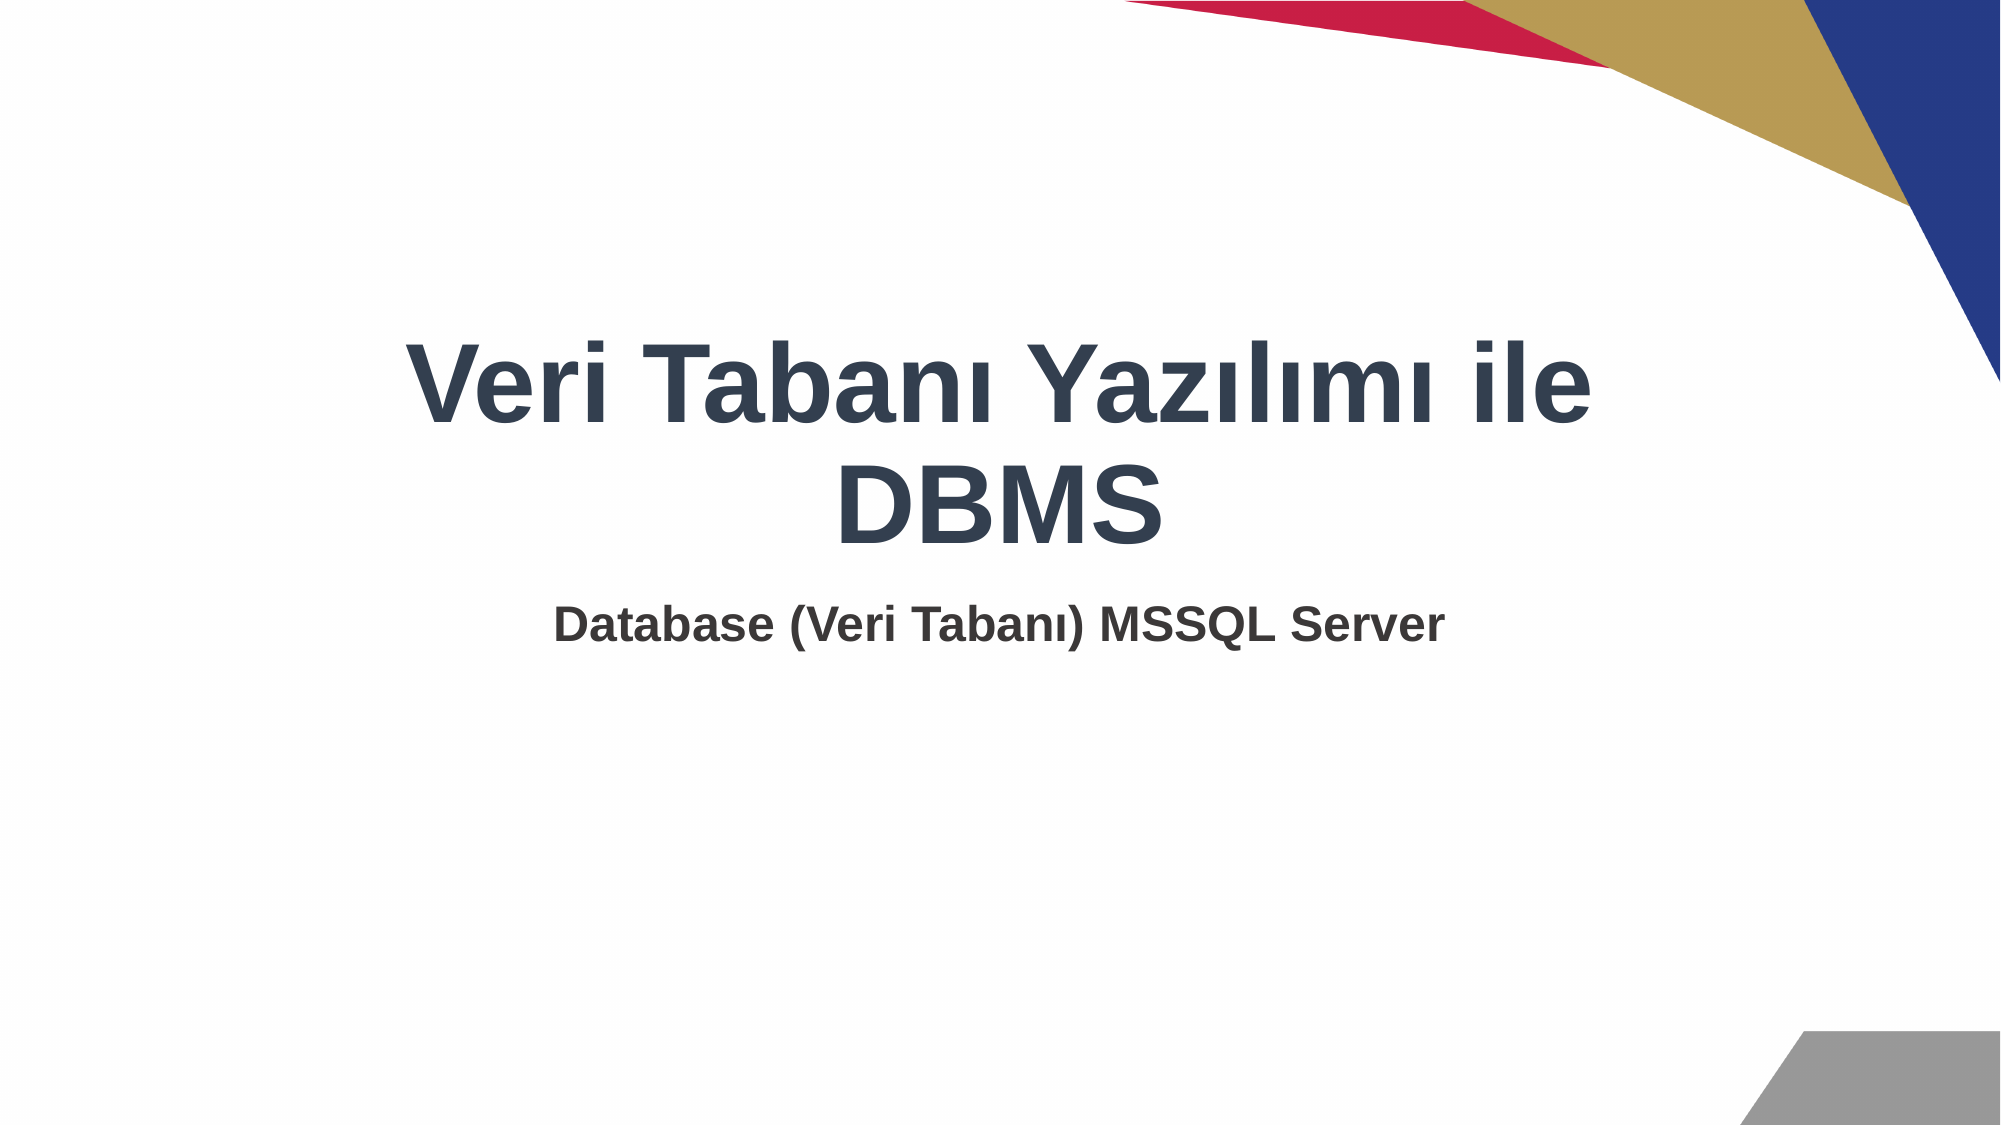

# Veri Tabanı Yazılımı ile DBMS
Database (Veri Tabanı) MSSQL Server